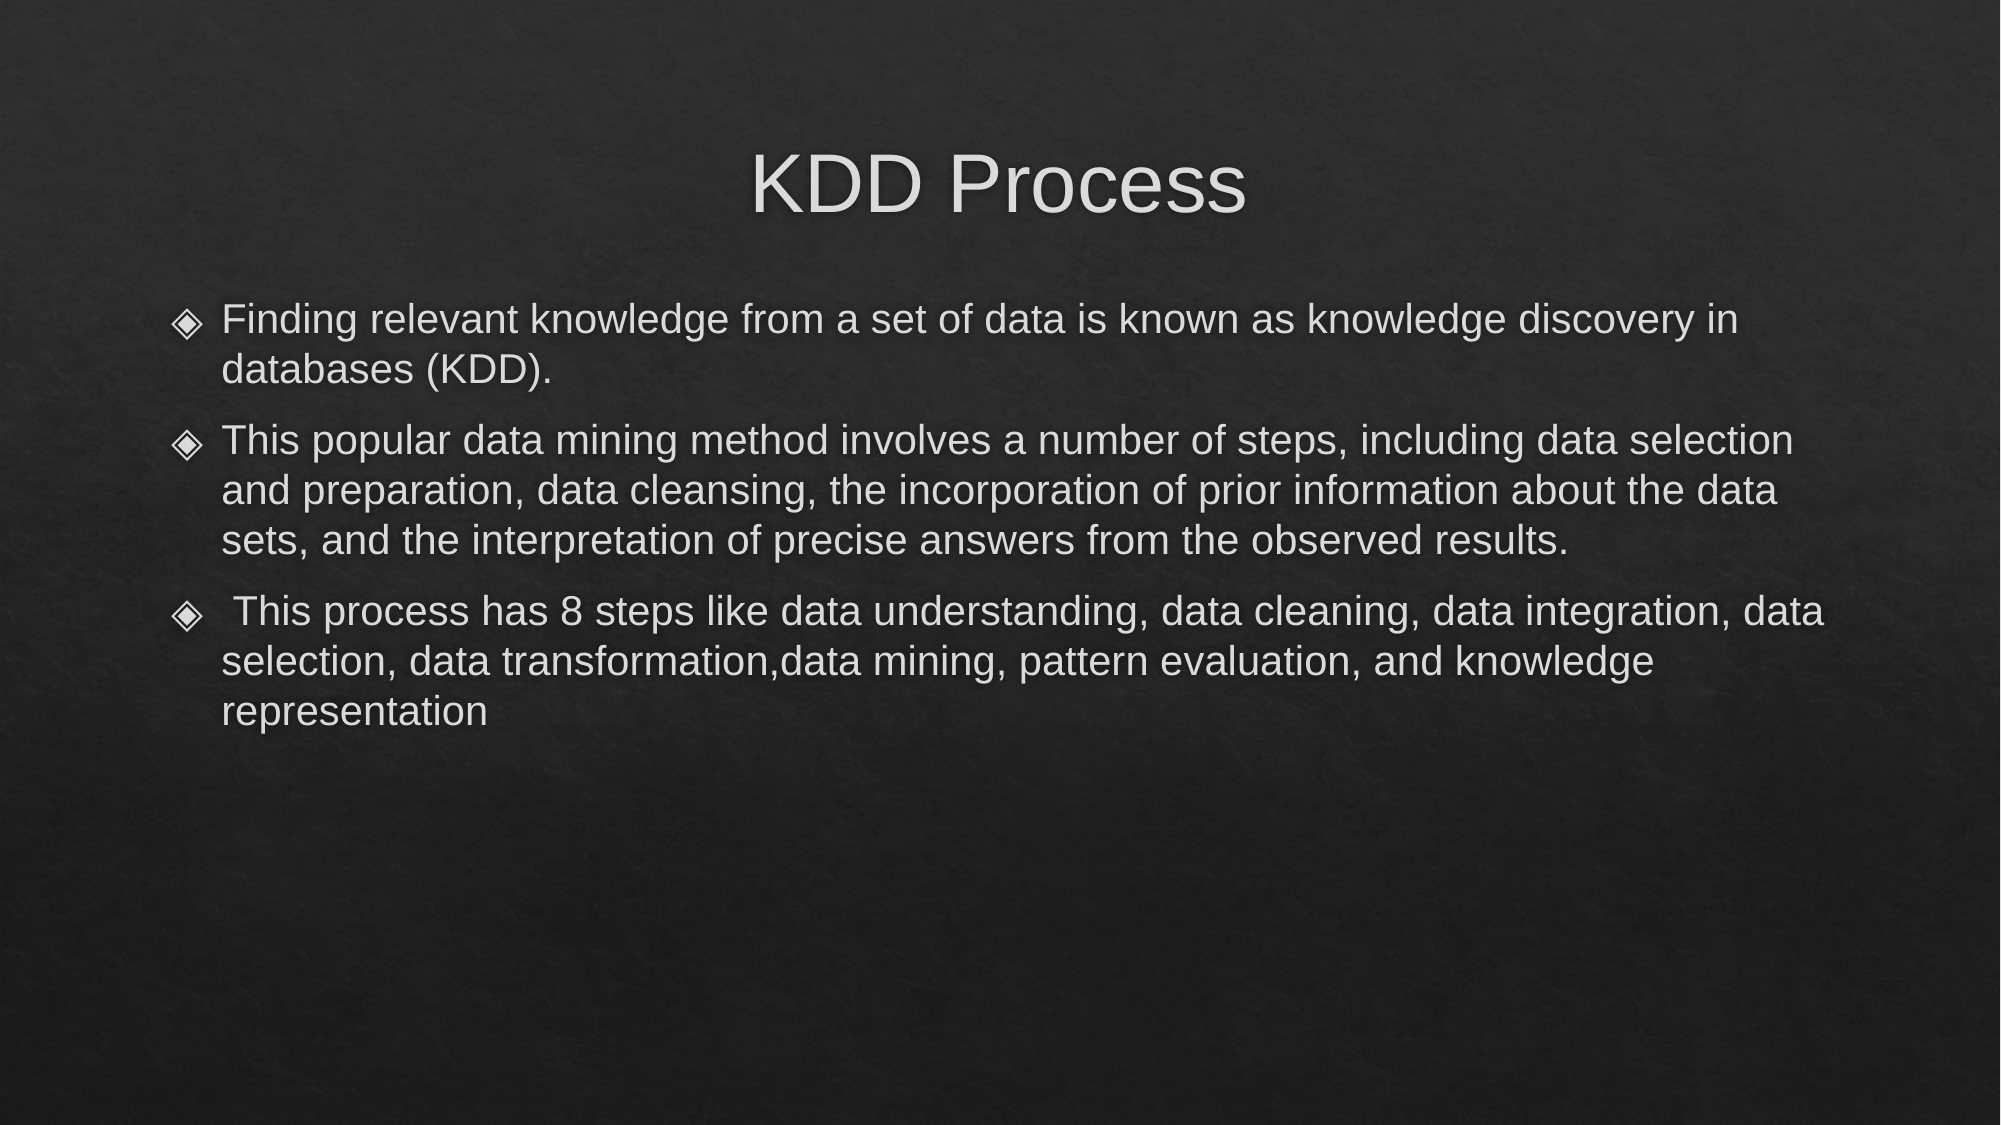

# KDD Process
Finding relevant knowledge from a set of data is known as knowledge discovery in databases (KDD).
This popular data mining method involves a number of steps, including data selection and preparation, data cleansing, the incorporation of prior information about the data sets, and the interpretation of precise answers from the observed results.
 This process has 8 steps like data understanding, data cleaning, data integration, data selection, data transformation,data mining, pattern evaluation, and knowledge representation